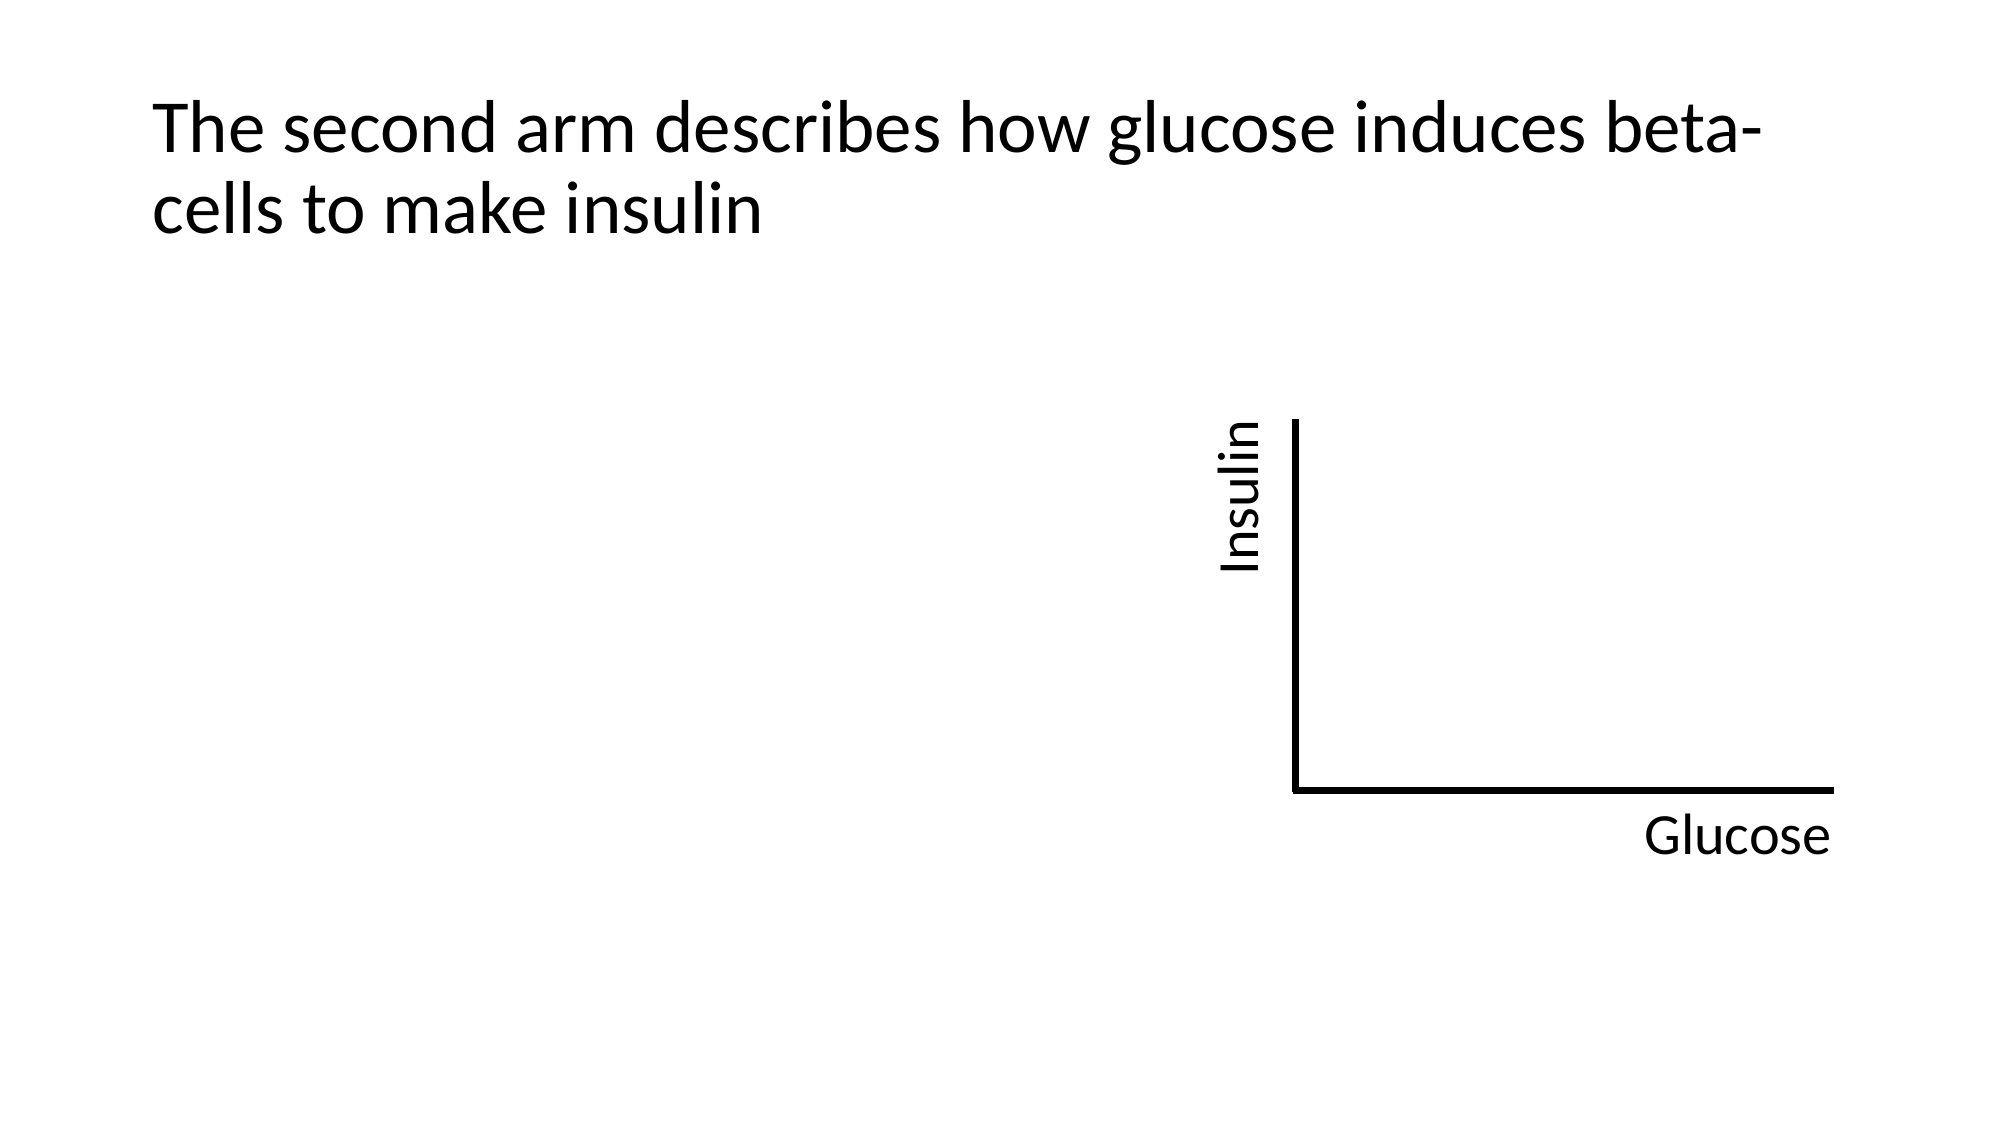

# The second arm describes how glucose induces beta-cells to make insulin

Insulin
Glucose